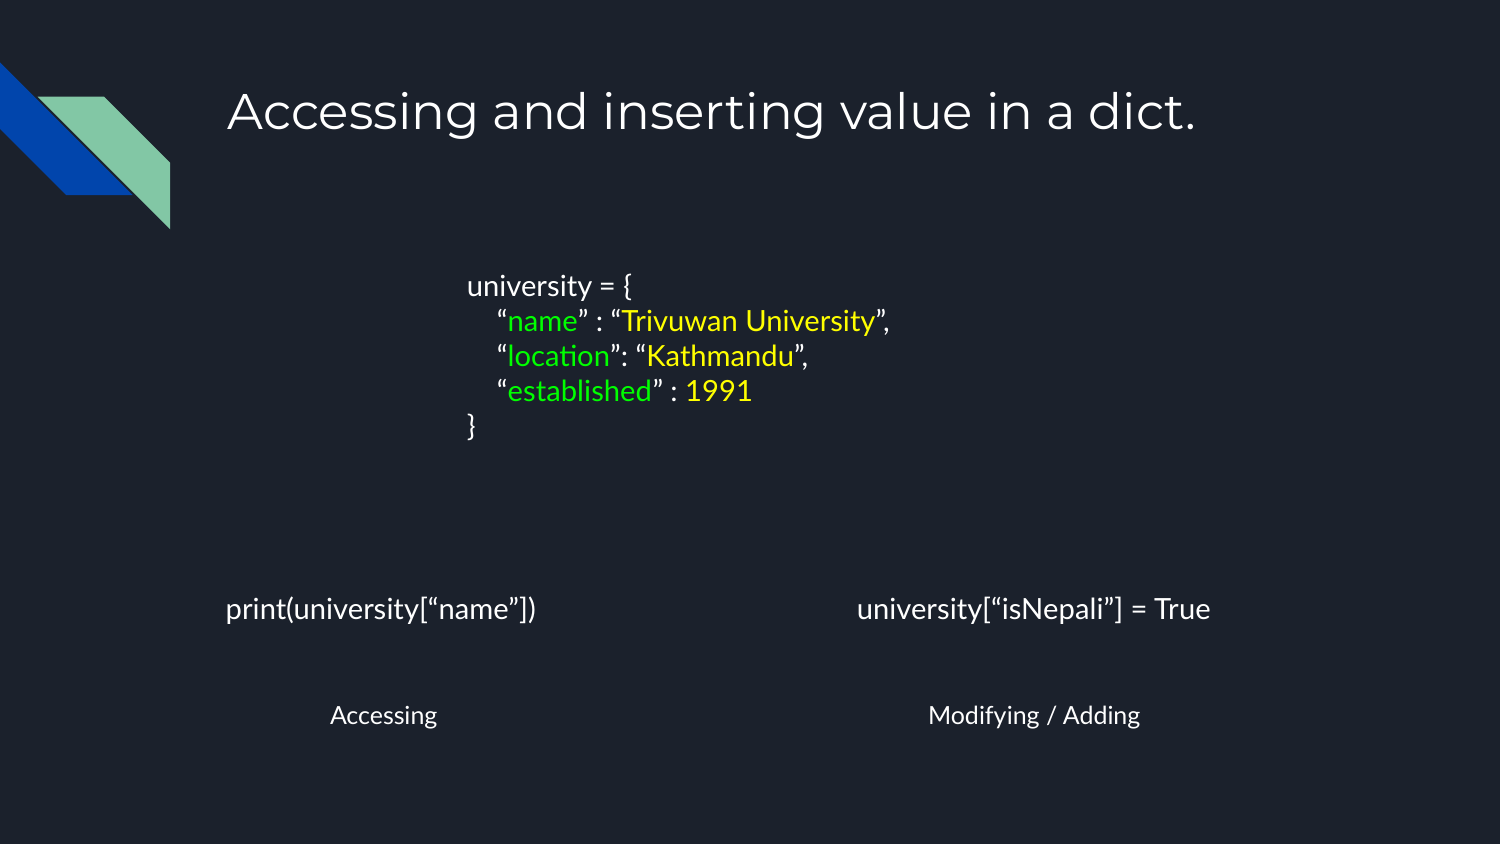

# Accessing and inserting value in a dict.
university = {
    “name” : “Trivuwan University”,
    “location”: “Kathmandu”,
    “established” : 1991
}
print(university[“name”])
university[“isNepali”] = True
Accessing
Modifying / Adding